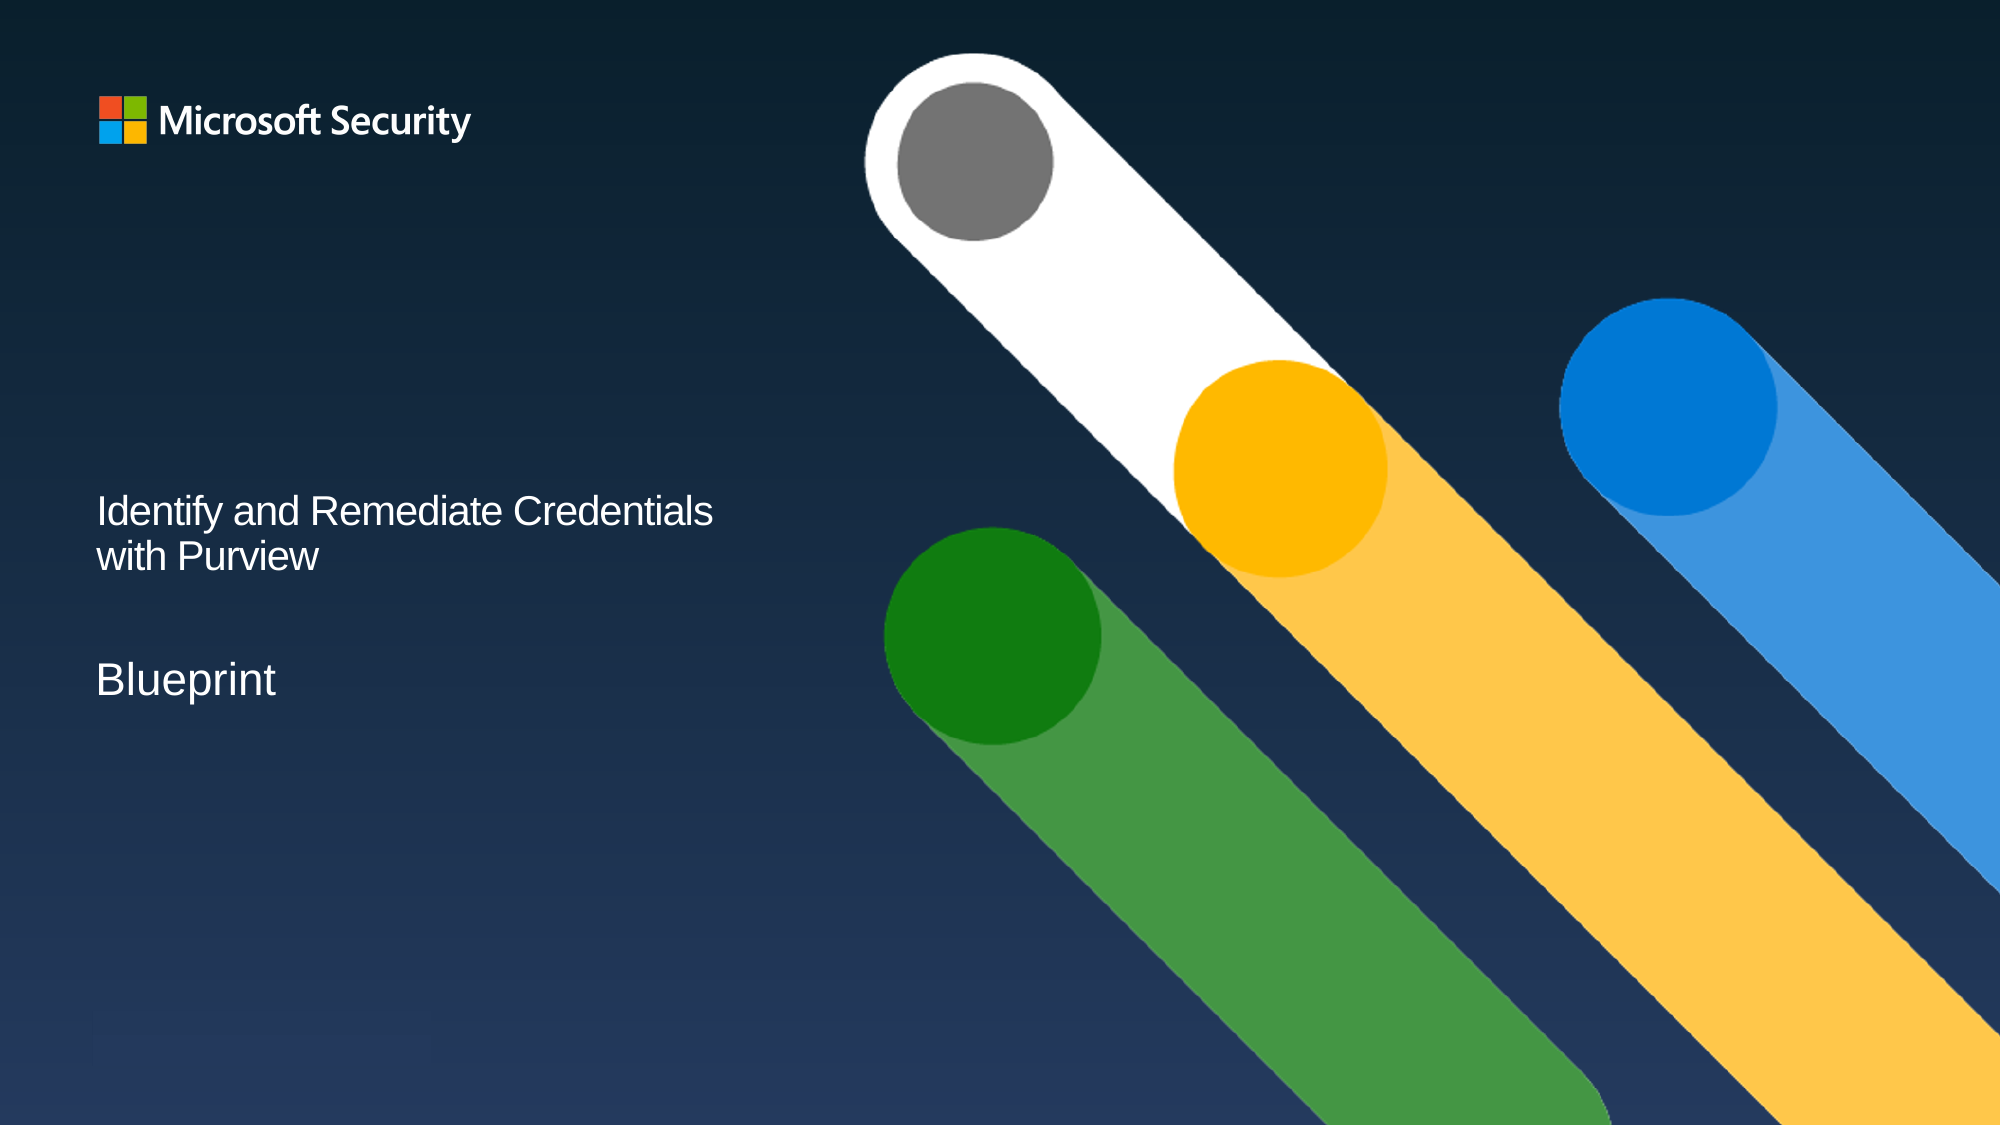

# Identify and Remediate Credentials with Purview
Blueprint